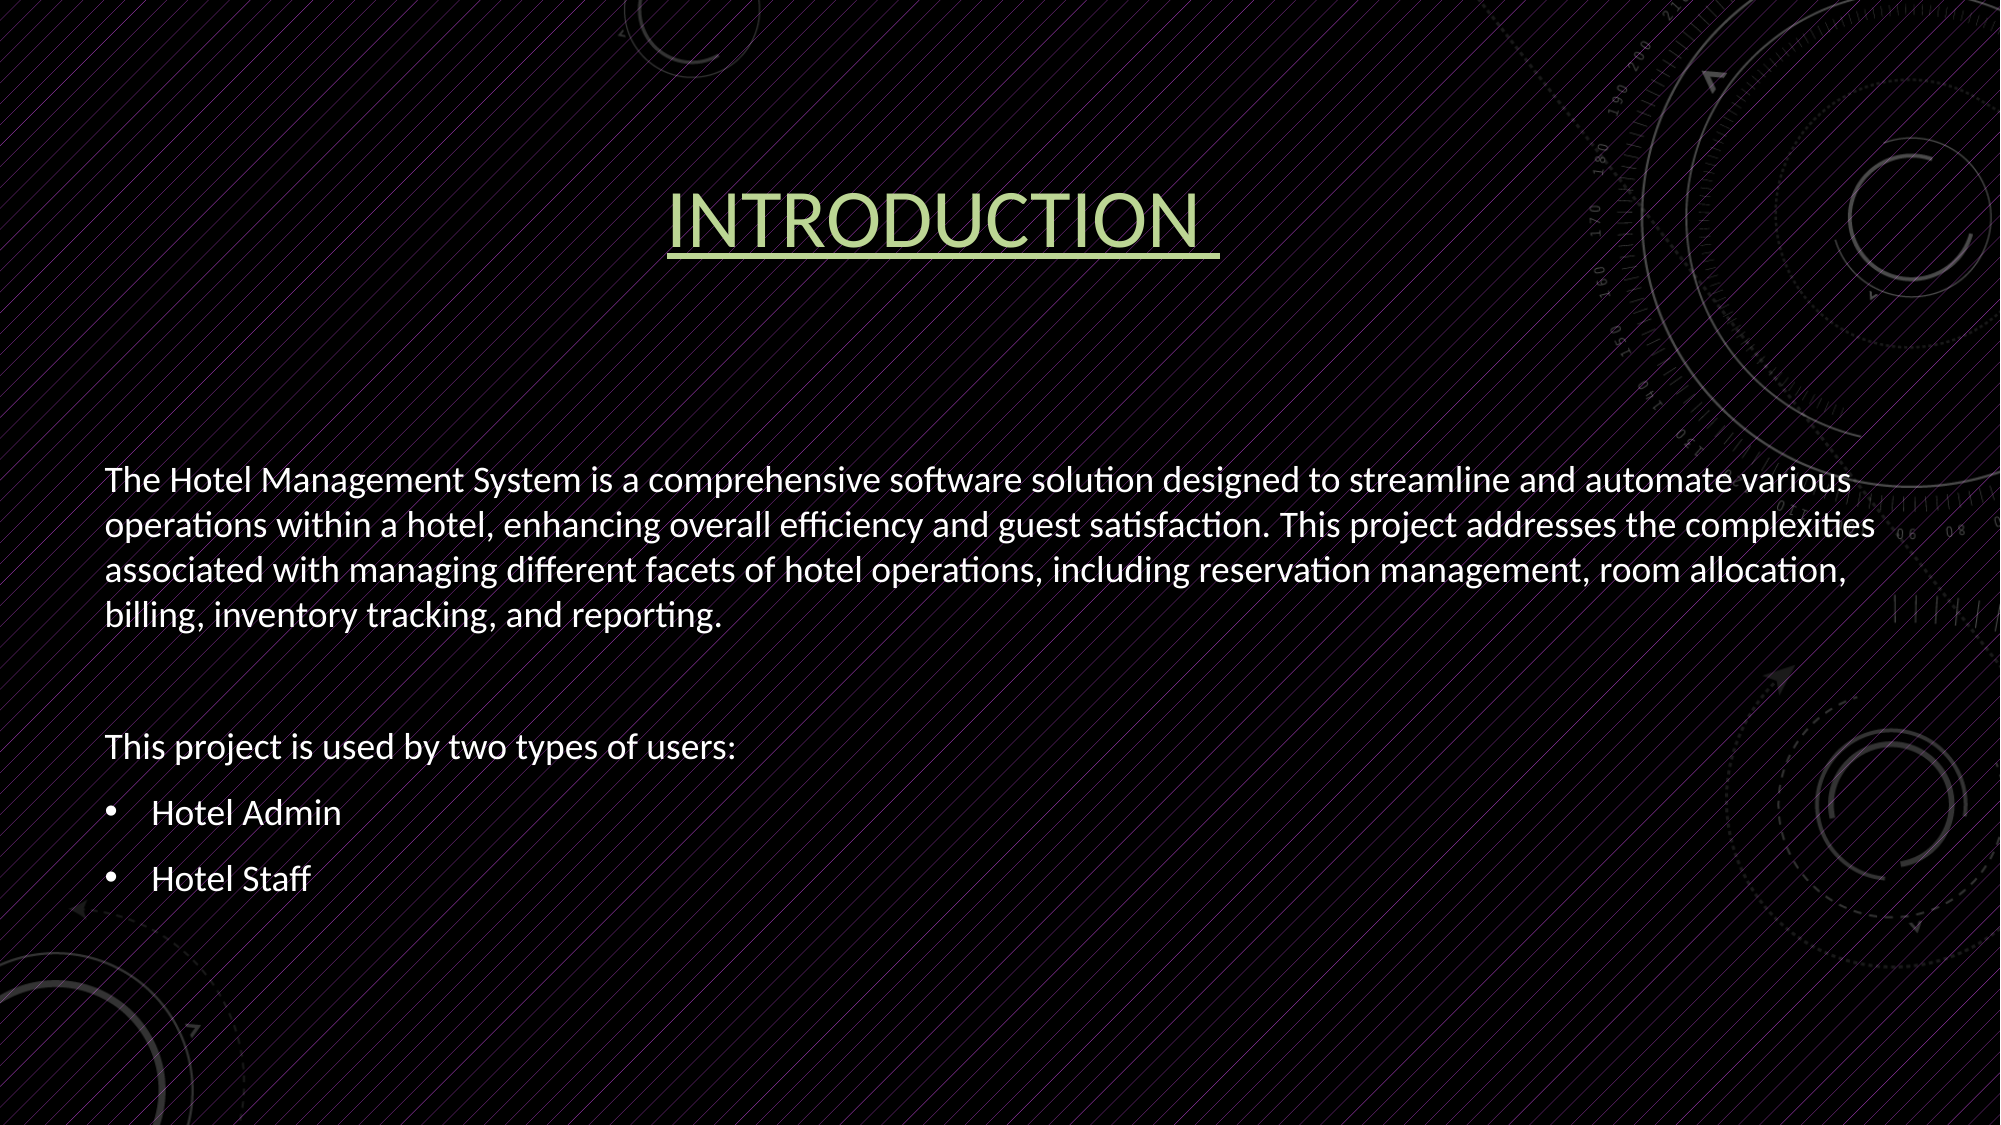

# Introduction
The Hotel Management System is a comprehensive software solution designed to streamline and automate various operations within a hotel, enhancing overall efficiency and guest satisfaction. This project addresses the complexities associated with managing different facets of hotel operations, including reservation management, room allocation, billing, inventory tracking, and reporting.

This project is used by two types of users:
Hotel Admin
Hotel Staff